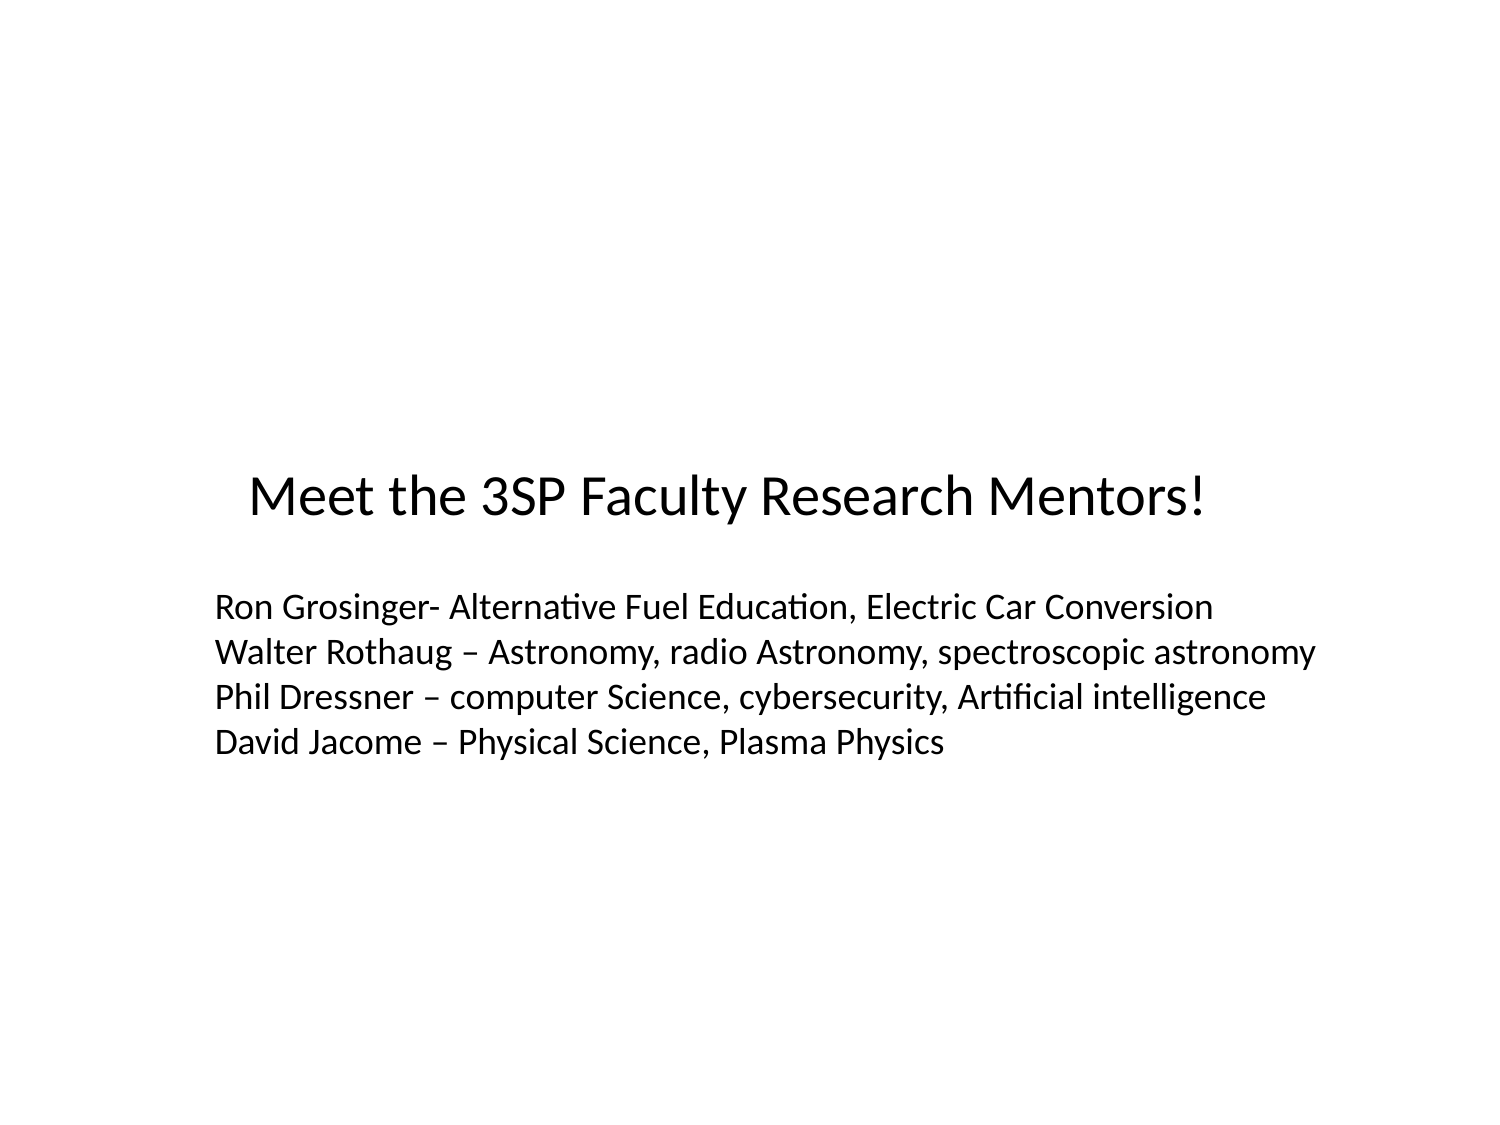

Meet the 3SP Faculty Research Mentors!
Ron Grosinger- Alternative Fuel Education, Electric Car Conversion
Walter Rothaug – Astronomy, radio Astronomy, spectroscopic astronomy
Phil Dressner – computer Science, cybersecurity, Artificial intelligence
David Jacome – Physical Science, Plasma Physics